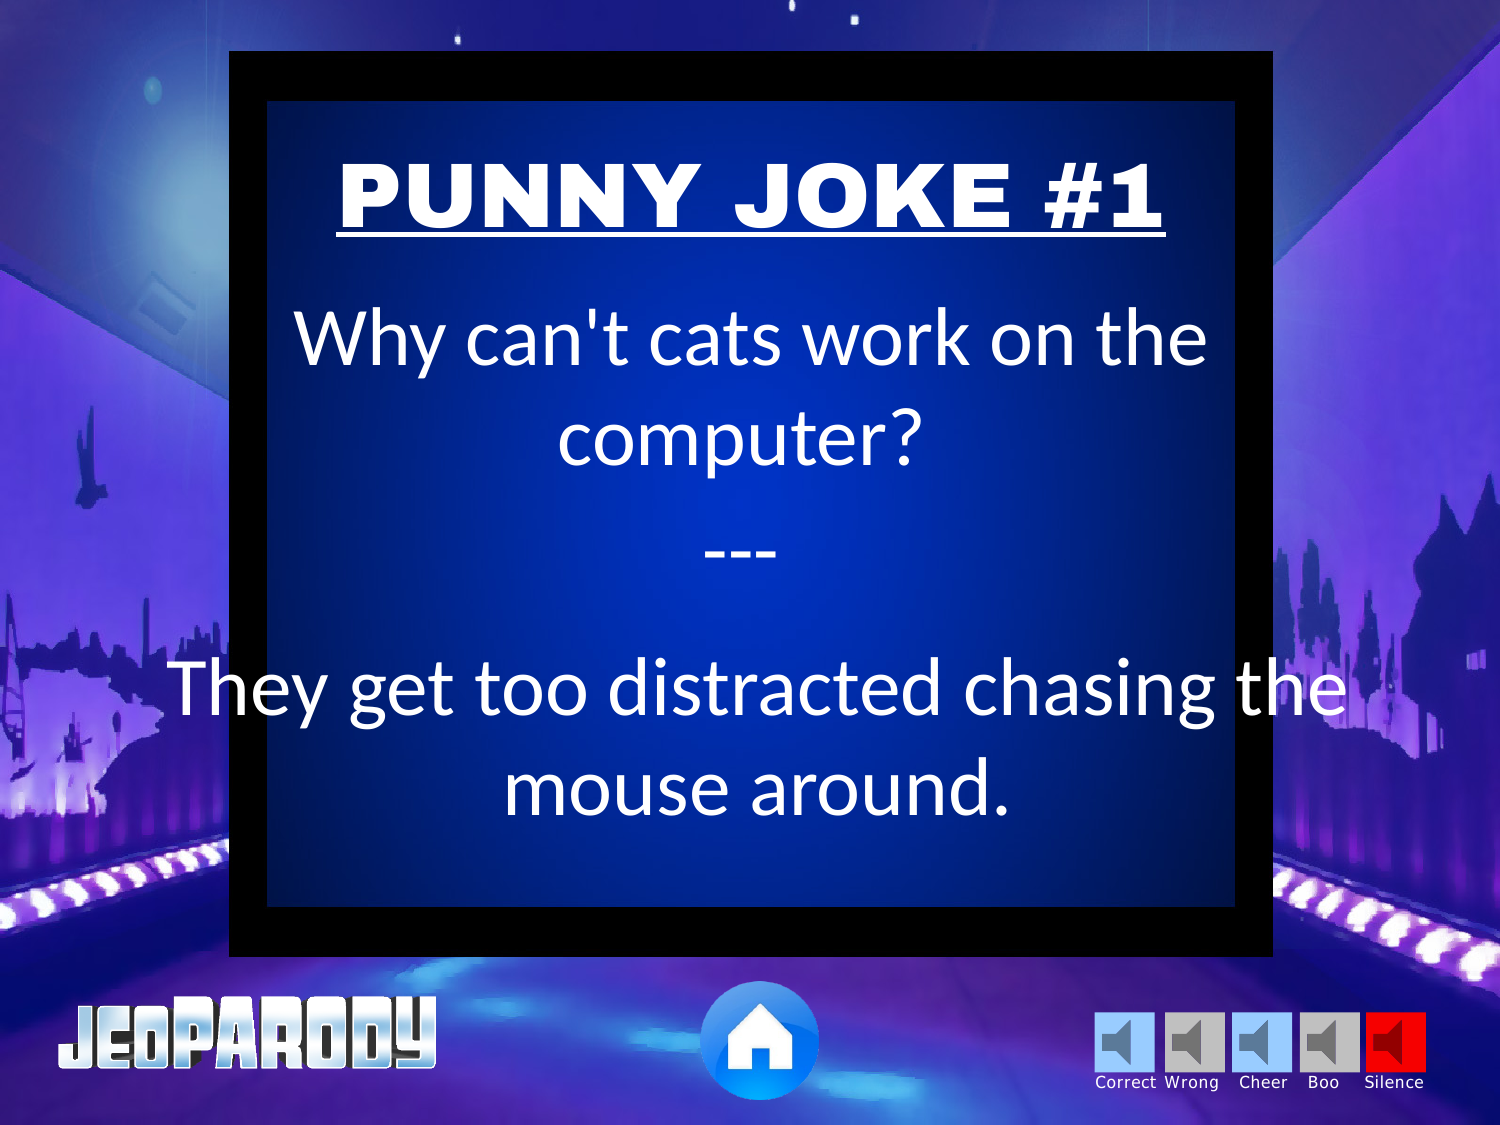

PUNNY JOKE #1
Why can't cats work on the computer?
---
They get too distracted chasing the mouse around.